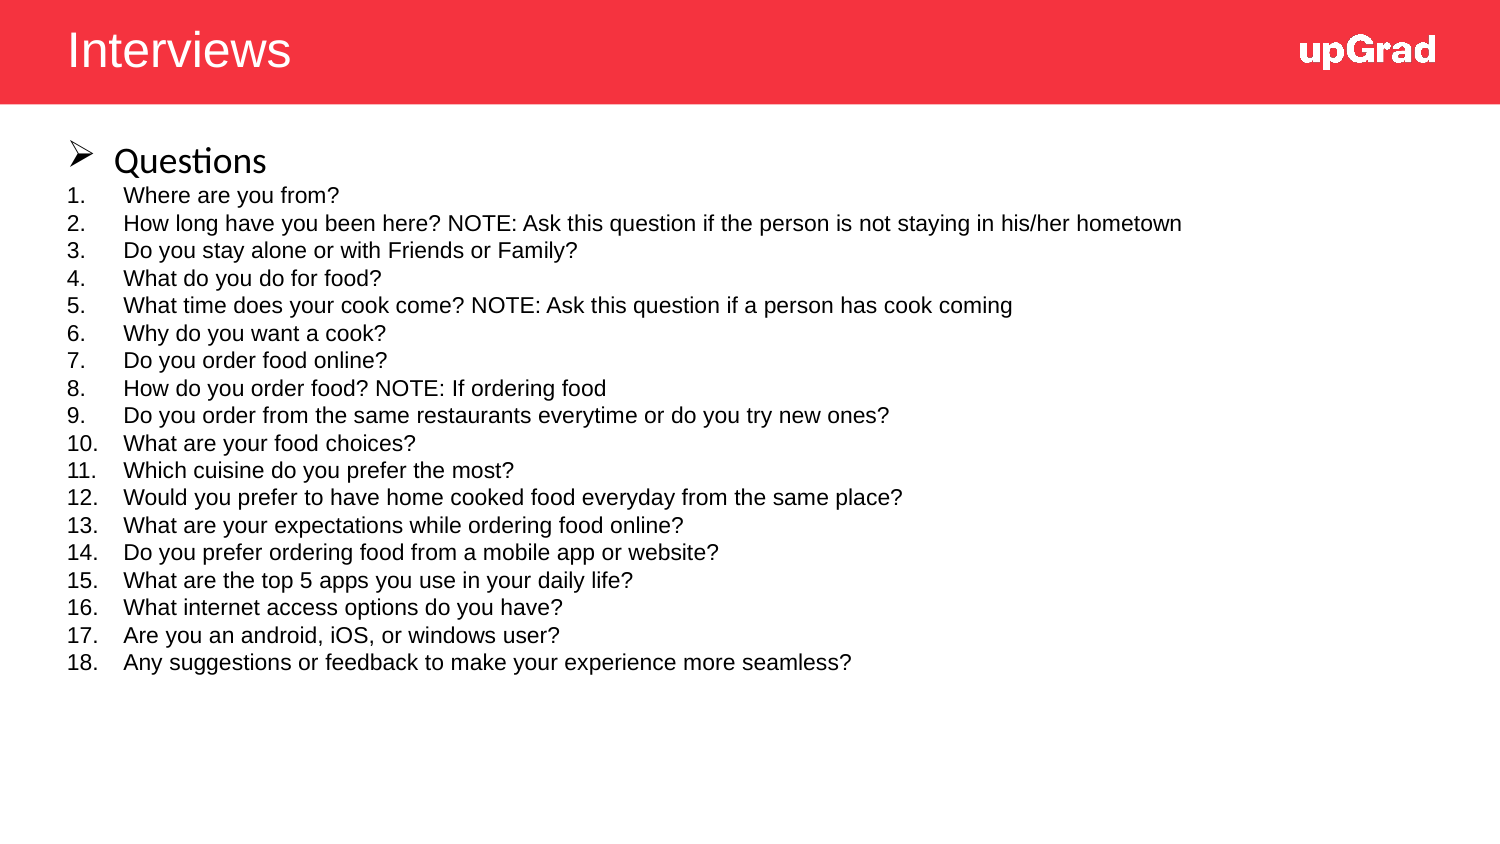

# Interviews
Questions
Where are you from?
How long have you been here? NOTE: Ask this question if the person is not staying in his/her hometown
Do you stay alone or with Friends or Family?
What do you do for food?
What time does your cook come? NOTE: Ask this question if a person has cook coming
Why do you want a cook?
Do you order food online?
How do you order food? NOTE: If ordering food
Do you order from the same restaurants everytime or do you try new ones?
What are your food choices?
Which cuisine do you prefer the most?
Would you prefer to have home cooked food everyday from the same place?
What are your expectations while ordering food online?
Do you prefer ordering food from a mobile app or website?
What are the top 5 apps you use in your daily life?
What internet access options do you have?
Are you an android, iOS, or windows user?
Any suggestions or feedback to make your experience more seamless?